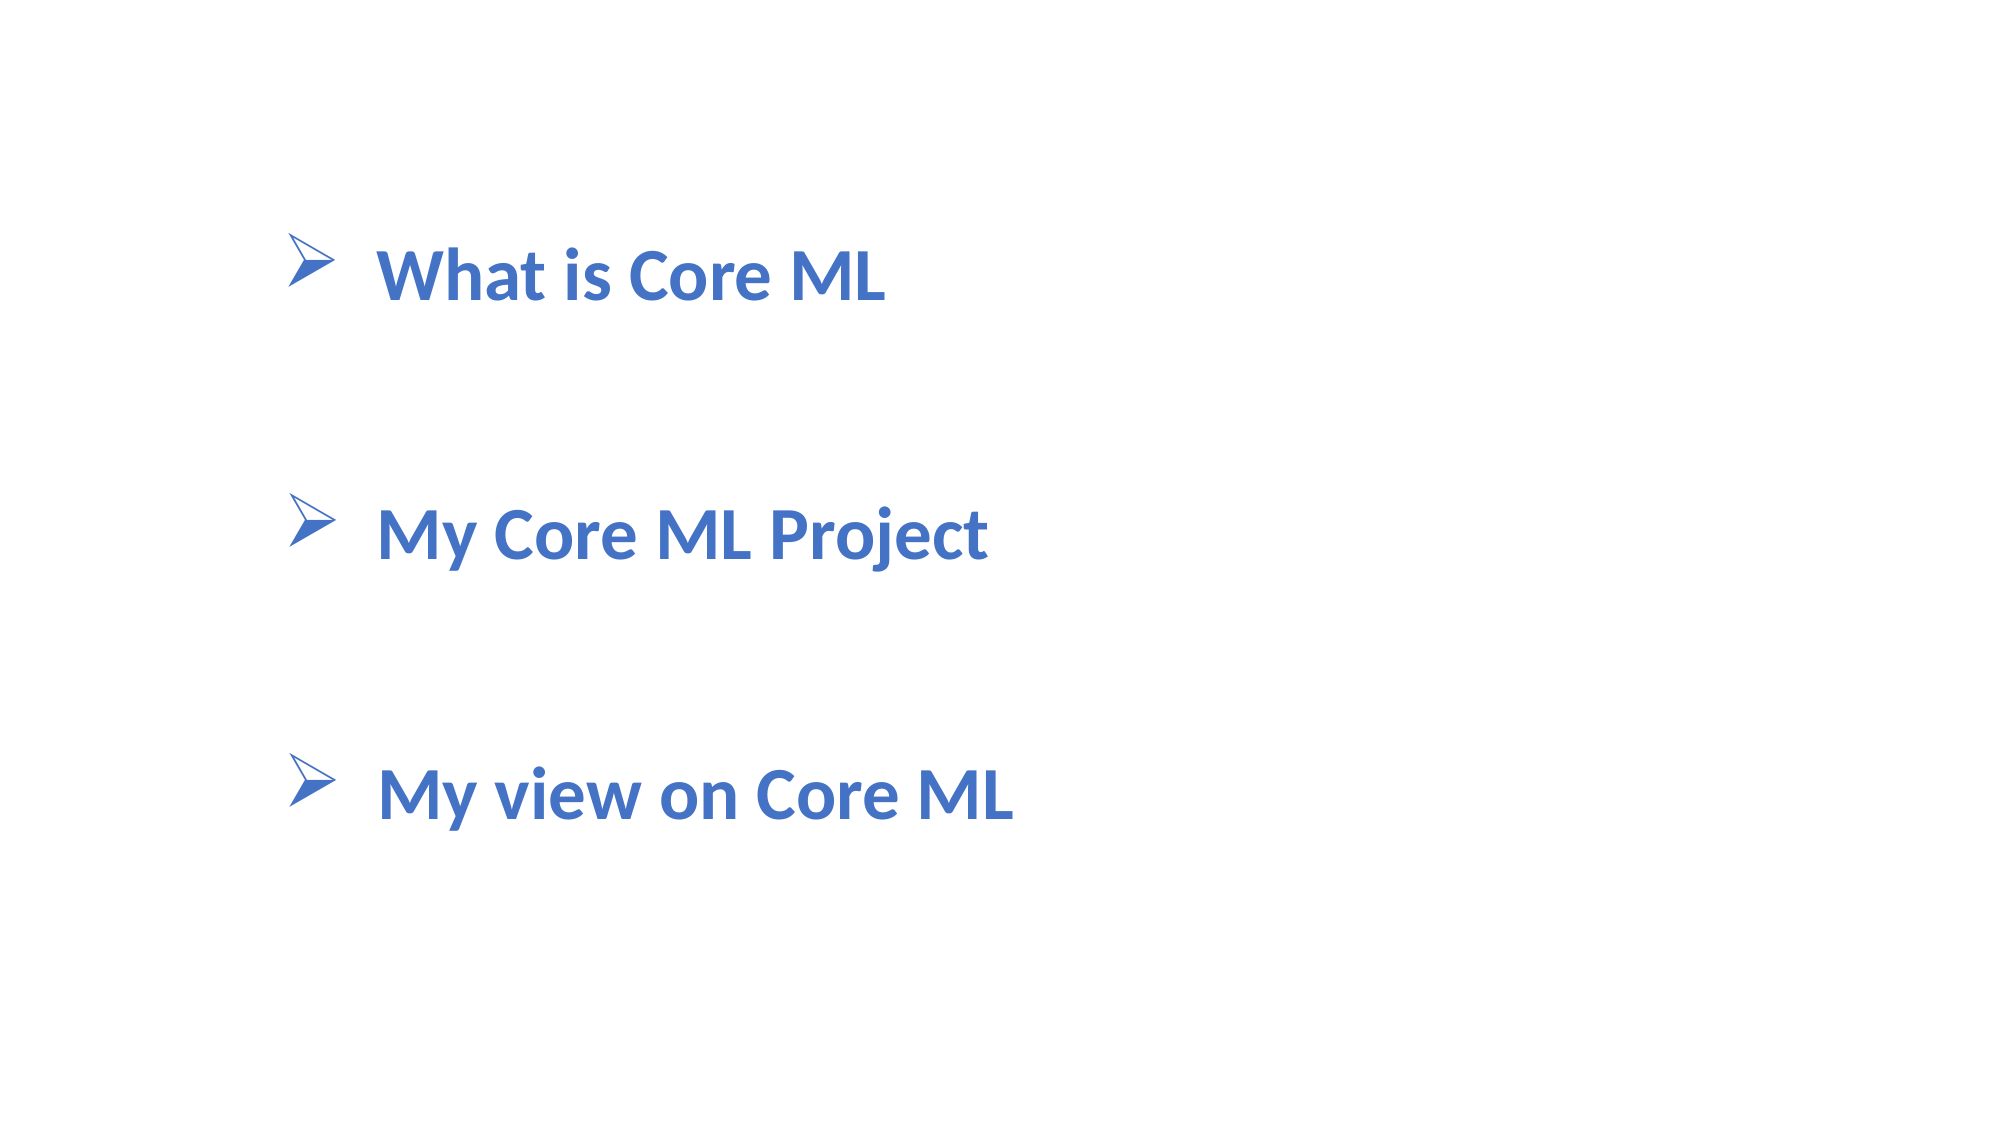

What is Core ML
My Core ML Project
My view on Core ML